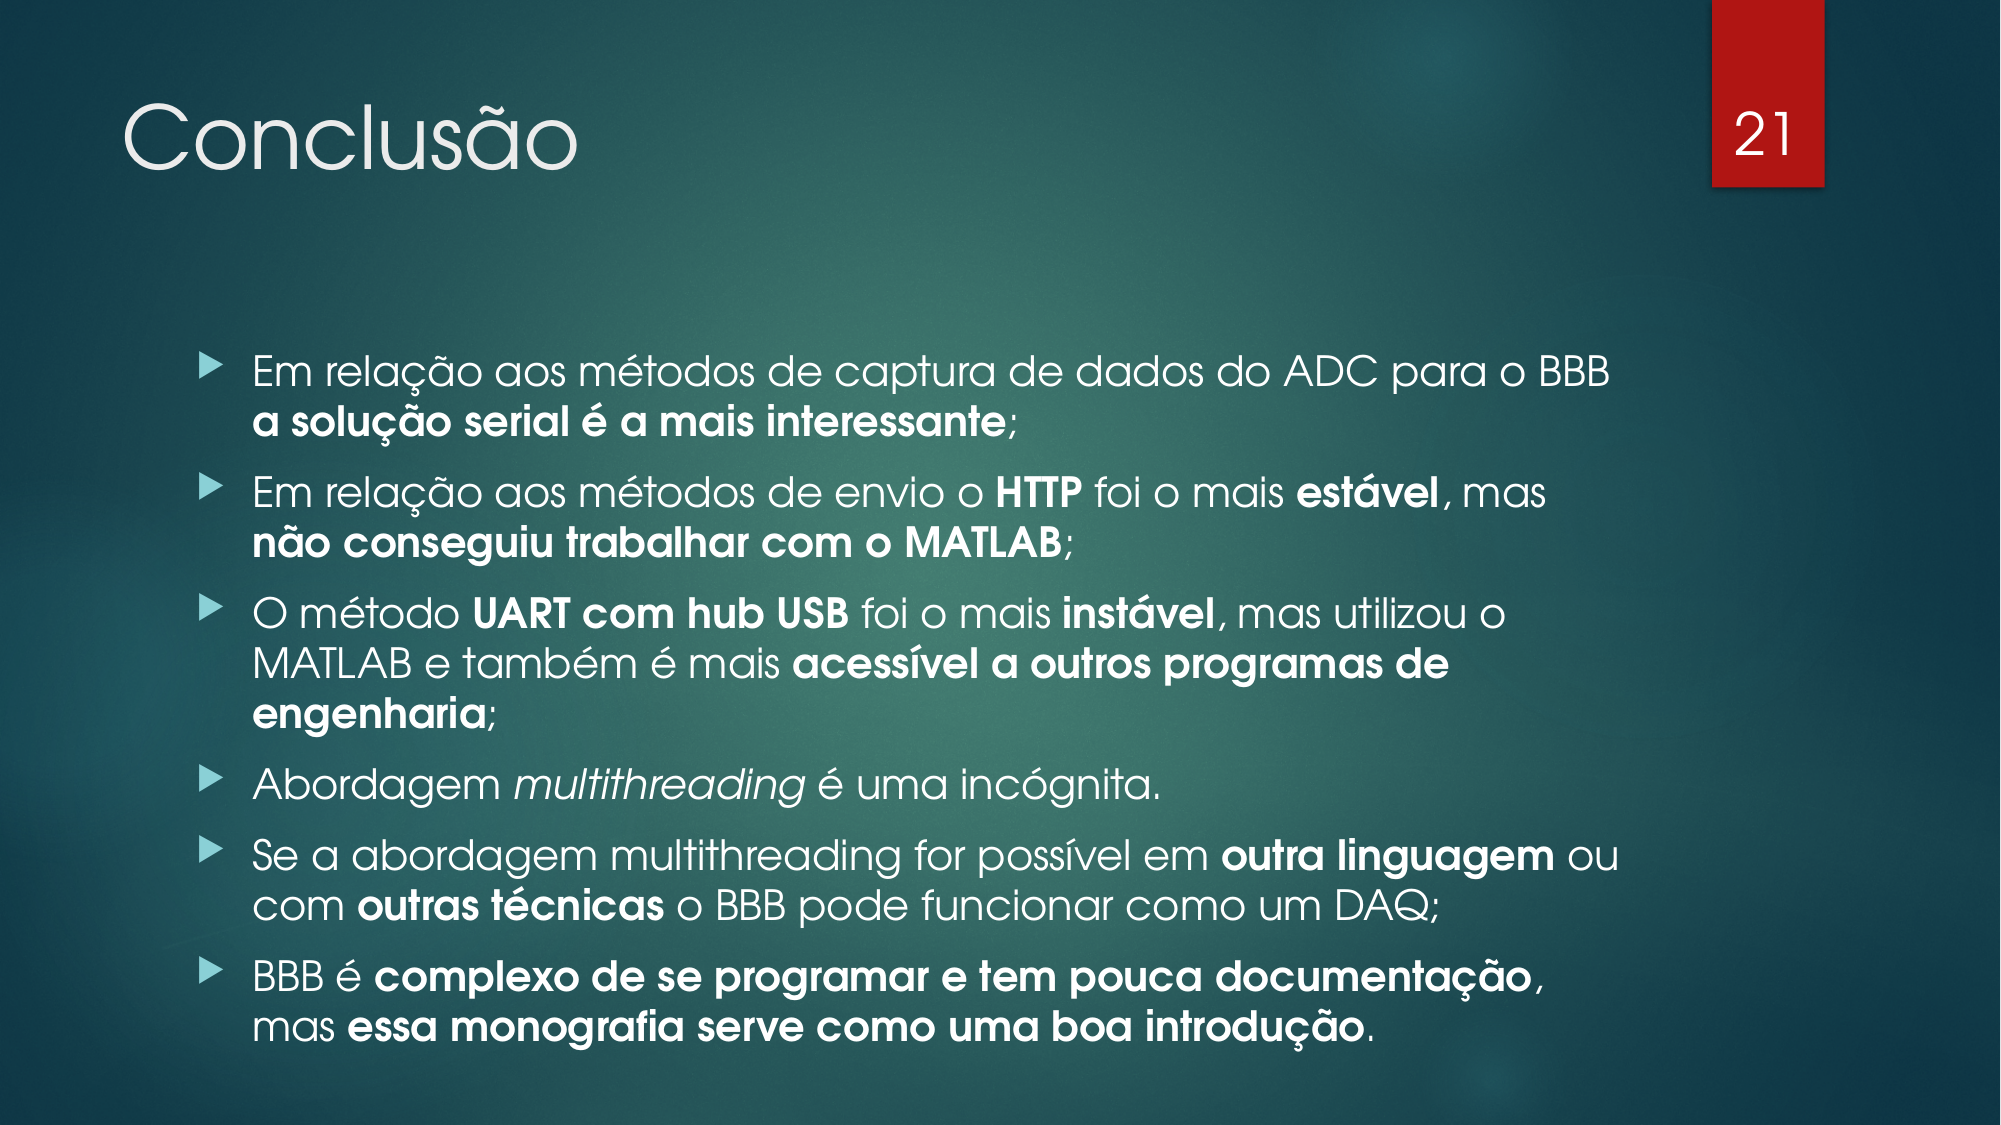

21
# Conclusão
Em relação aos métodos de captura de dados do ADC para o BBB a solução serial é a mais interessante;
Em relação aos métodos de envio o HTTP foi o mais estável, mas não conseguiu trabalhar com o MATLAB;
O método UART com hub USB foi o mais instável, mas utilizou o MATLAB e também é mais acessível a outros programas de engenharia;
Abordagem multithreading é uma incógnita.
Se a abordagem multithreading for possível em outra linguagem ou com outras técnicas o BBB pode funcionar como um DAQ;
BBB é complexo de se programar e tem pouca documentação, mas essa monografia serve como uma boa introdução.